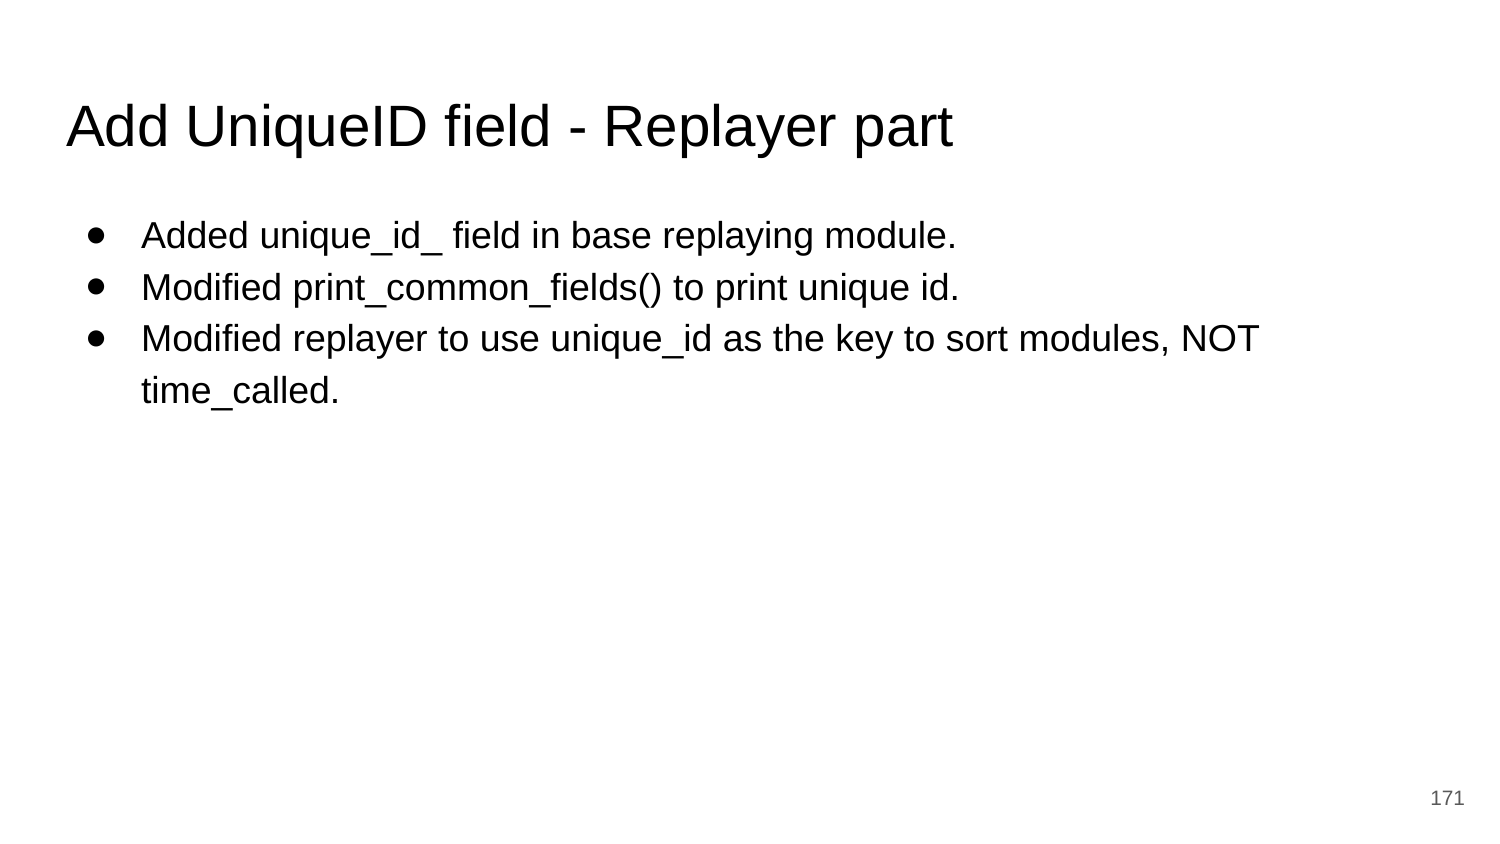

# Add UniqueID field - Replayer part

Added unique_id_ field in base replaying module.
Modified print_common_fields() to print unique id.
Modified replayer to use unique_id as the key to sort modules, NOT time_called.
171